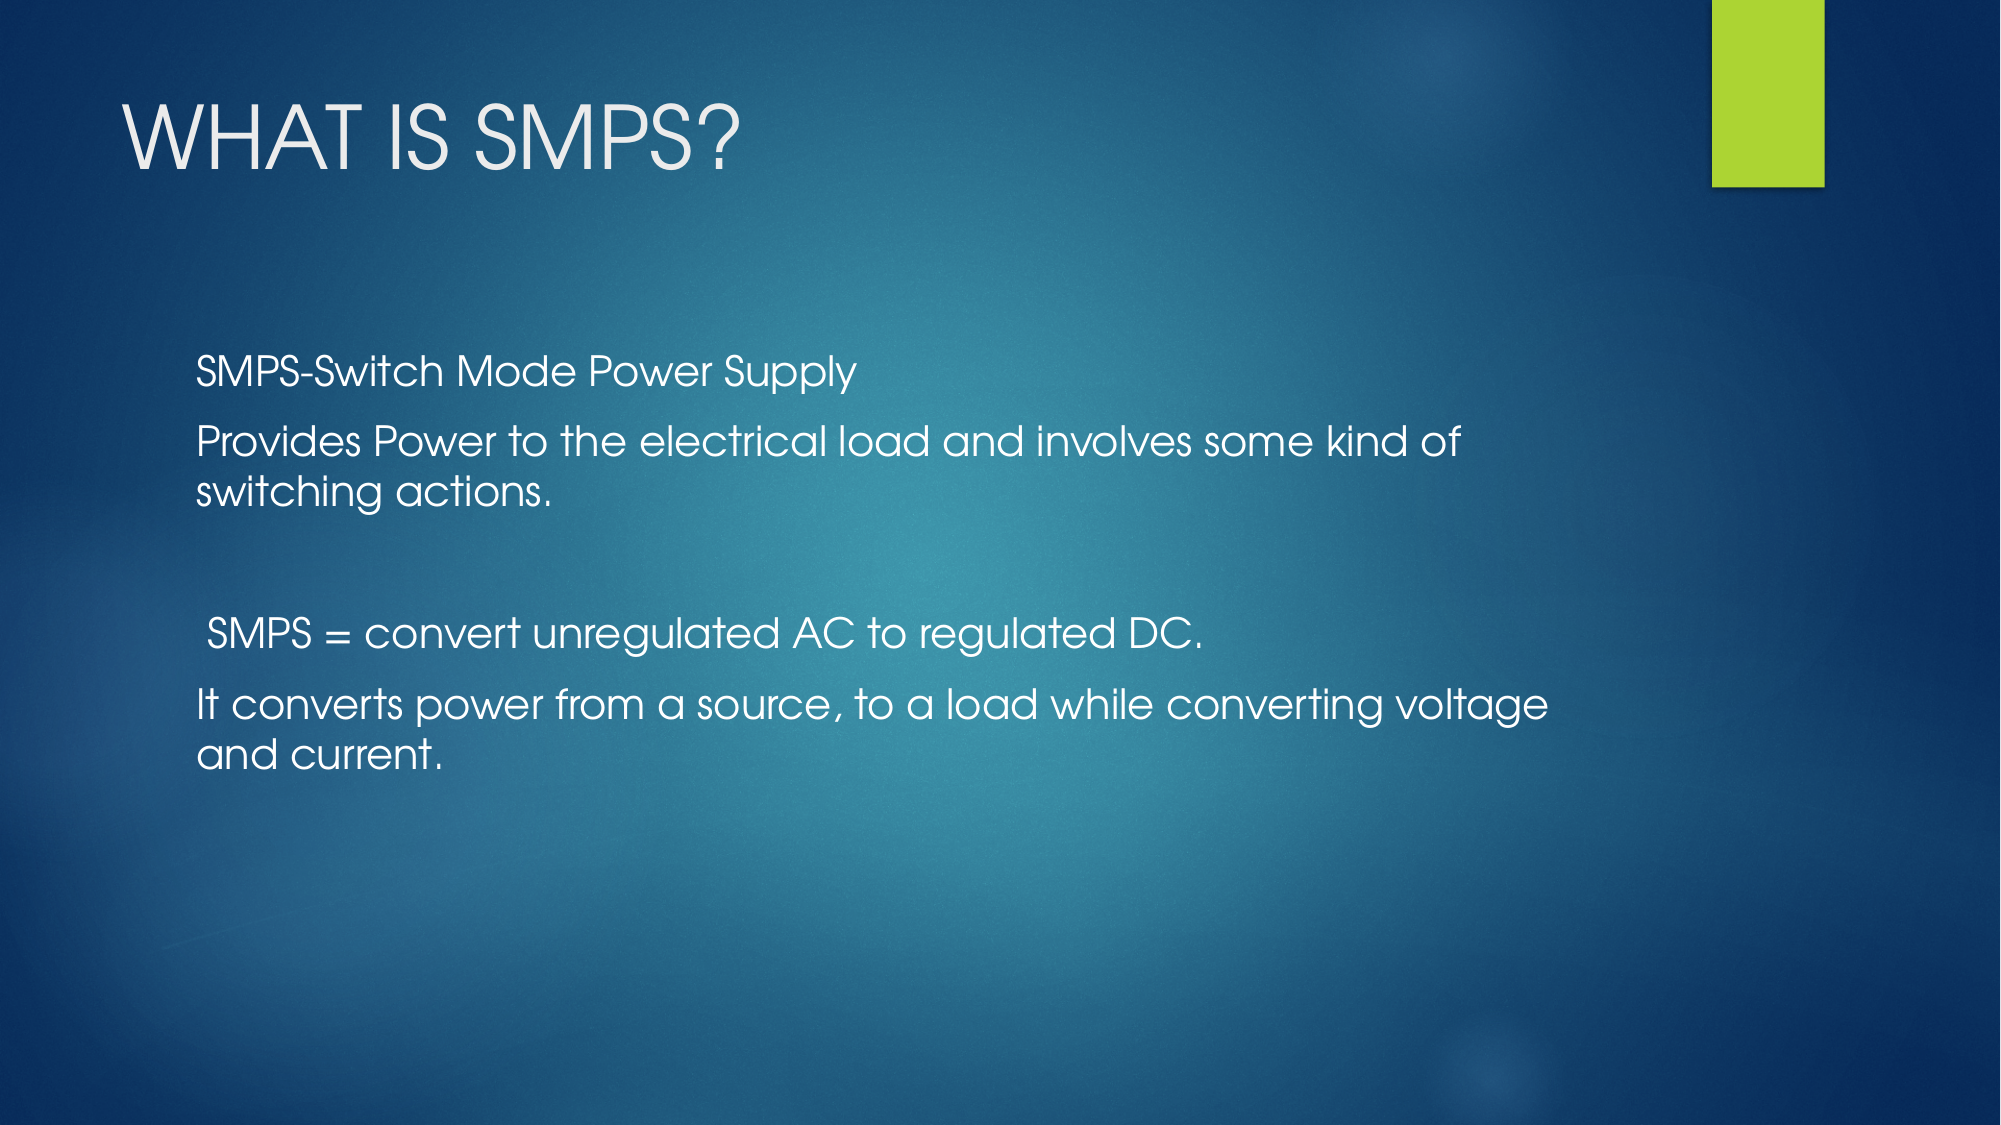

# WHAT IS SMPS?
SMPS-Switch Mode Power Supply
Provides Power to the electrical load and involves some kind of switching actions.

 SMPS = convert unregulated AC to regulated DC.
It converts power from a source, to a load while converting voltage and current.